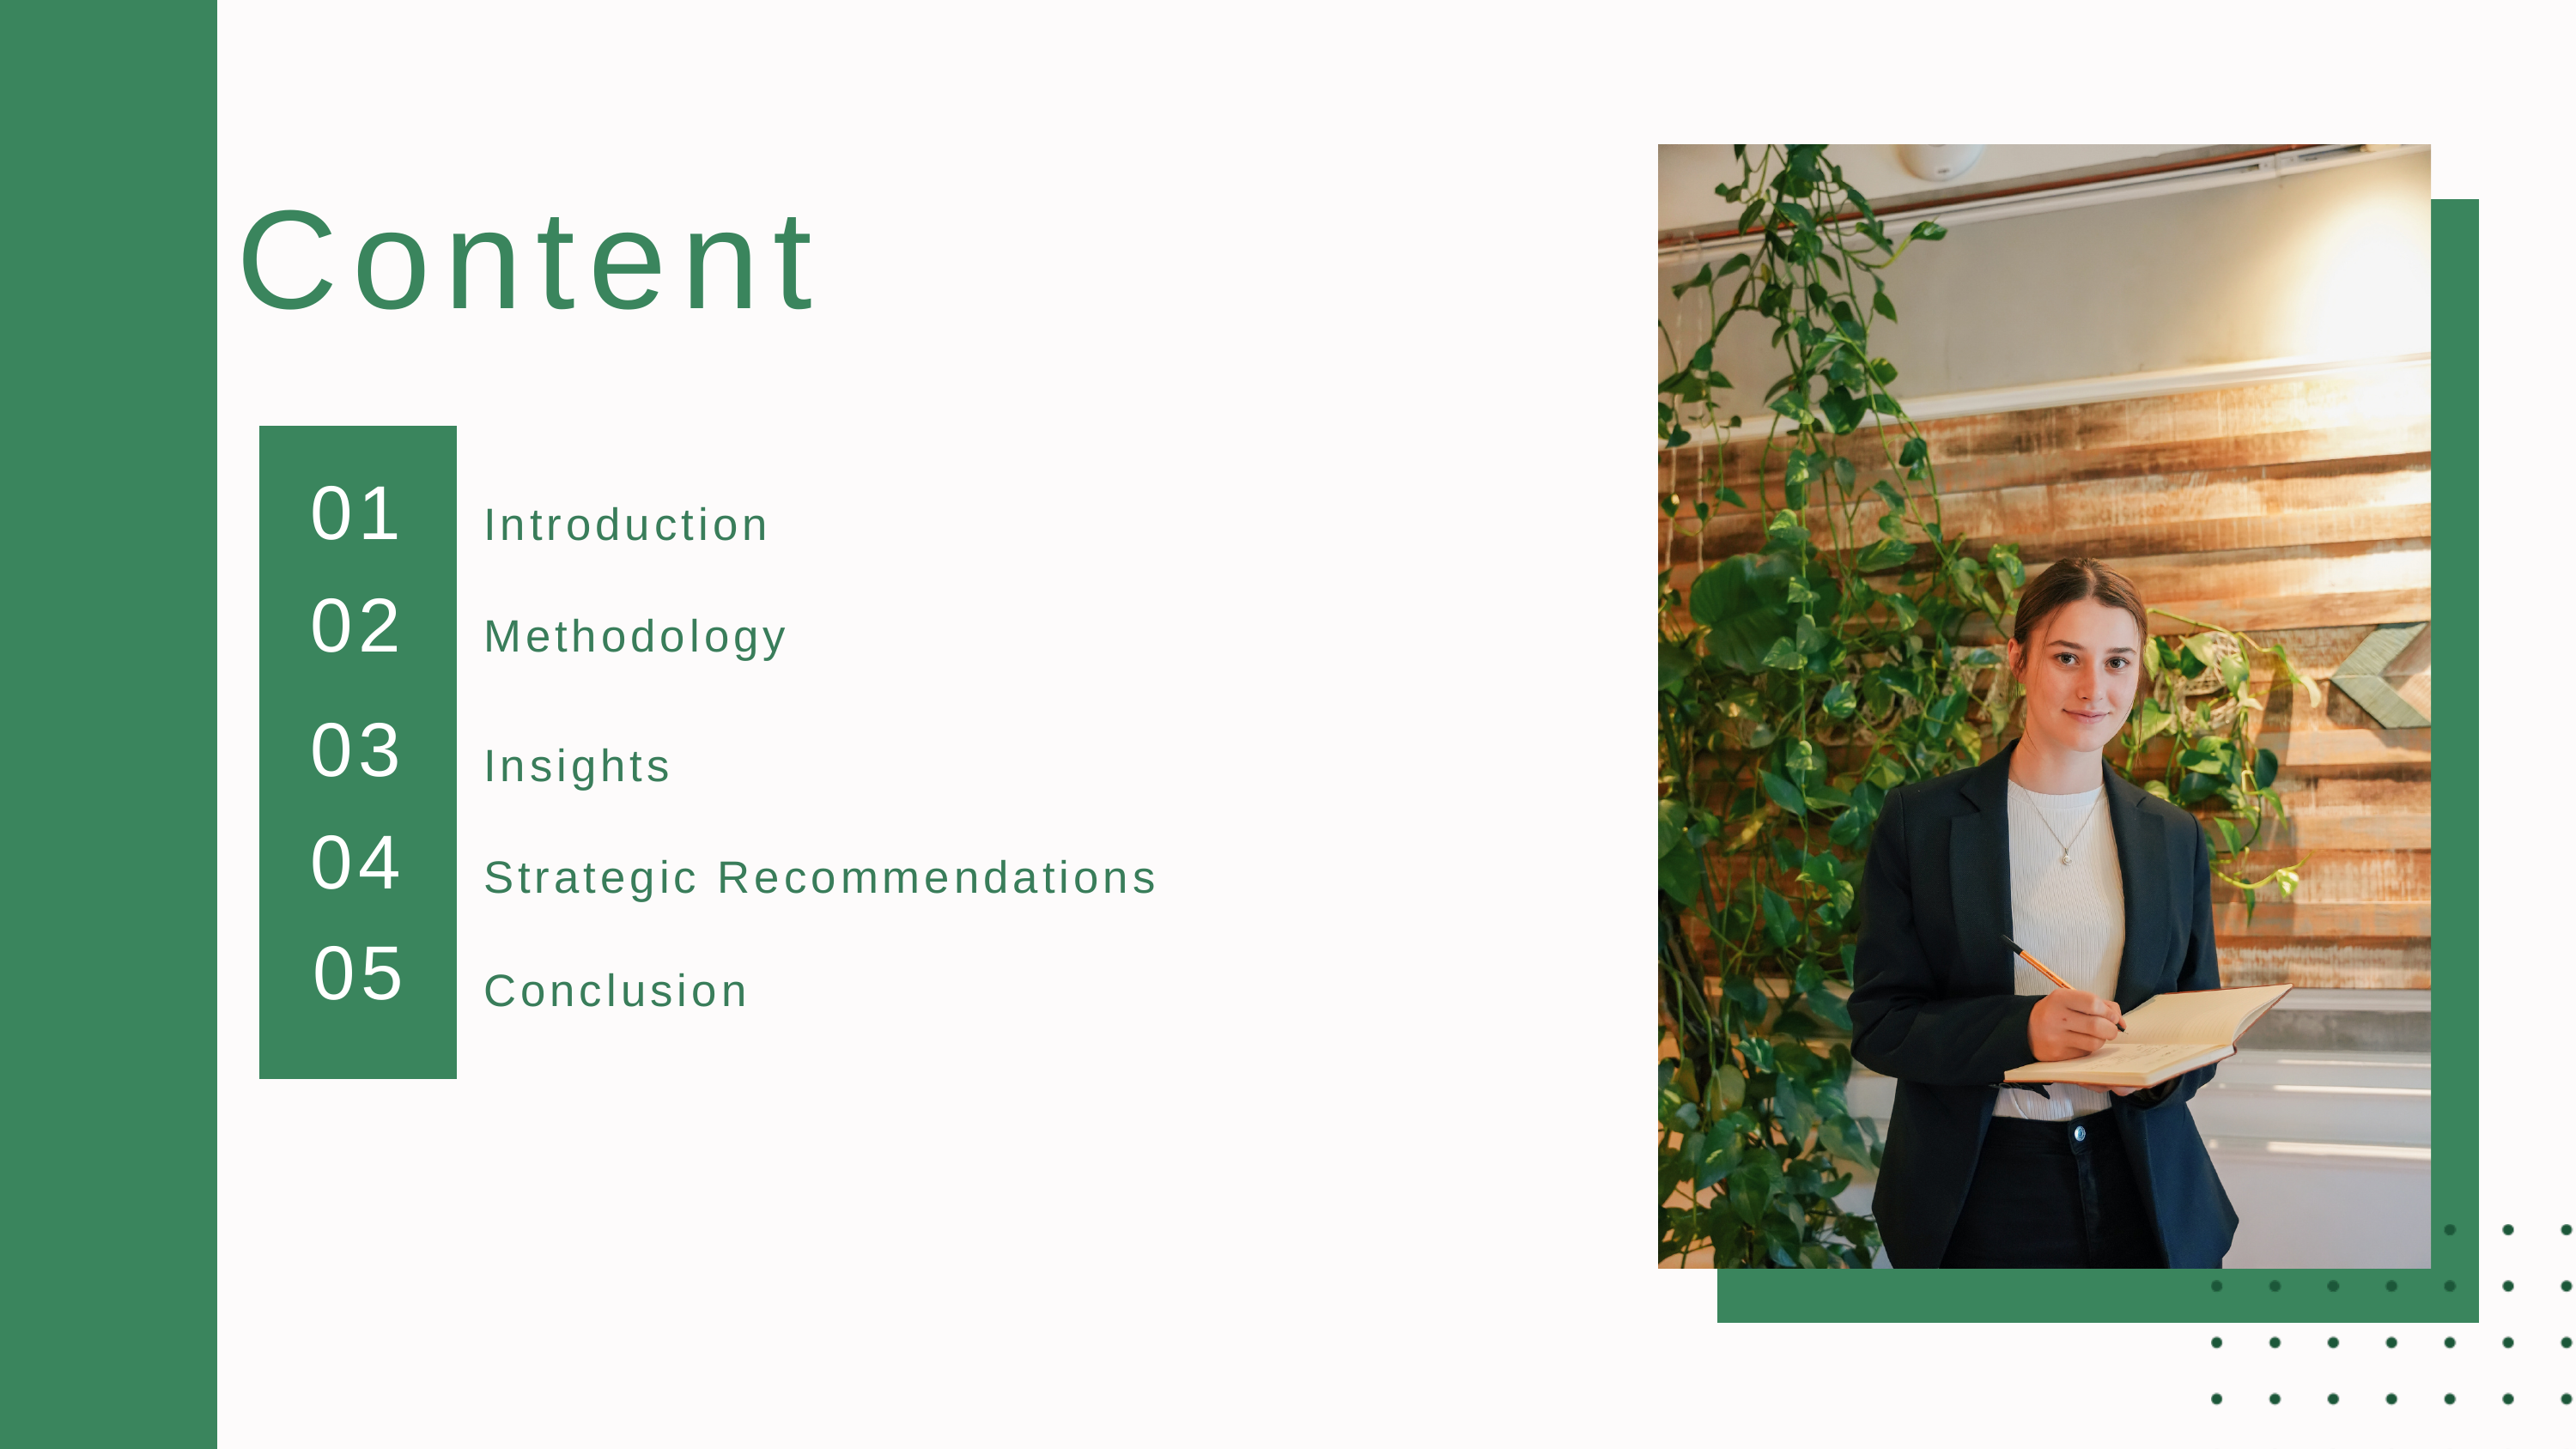

Content

01
Introduction
02
Methodology
03
Insights
04
Strategic Recommendations
05
Conclusion